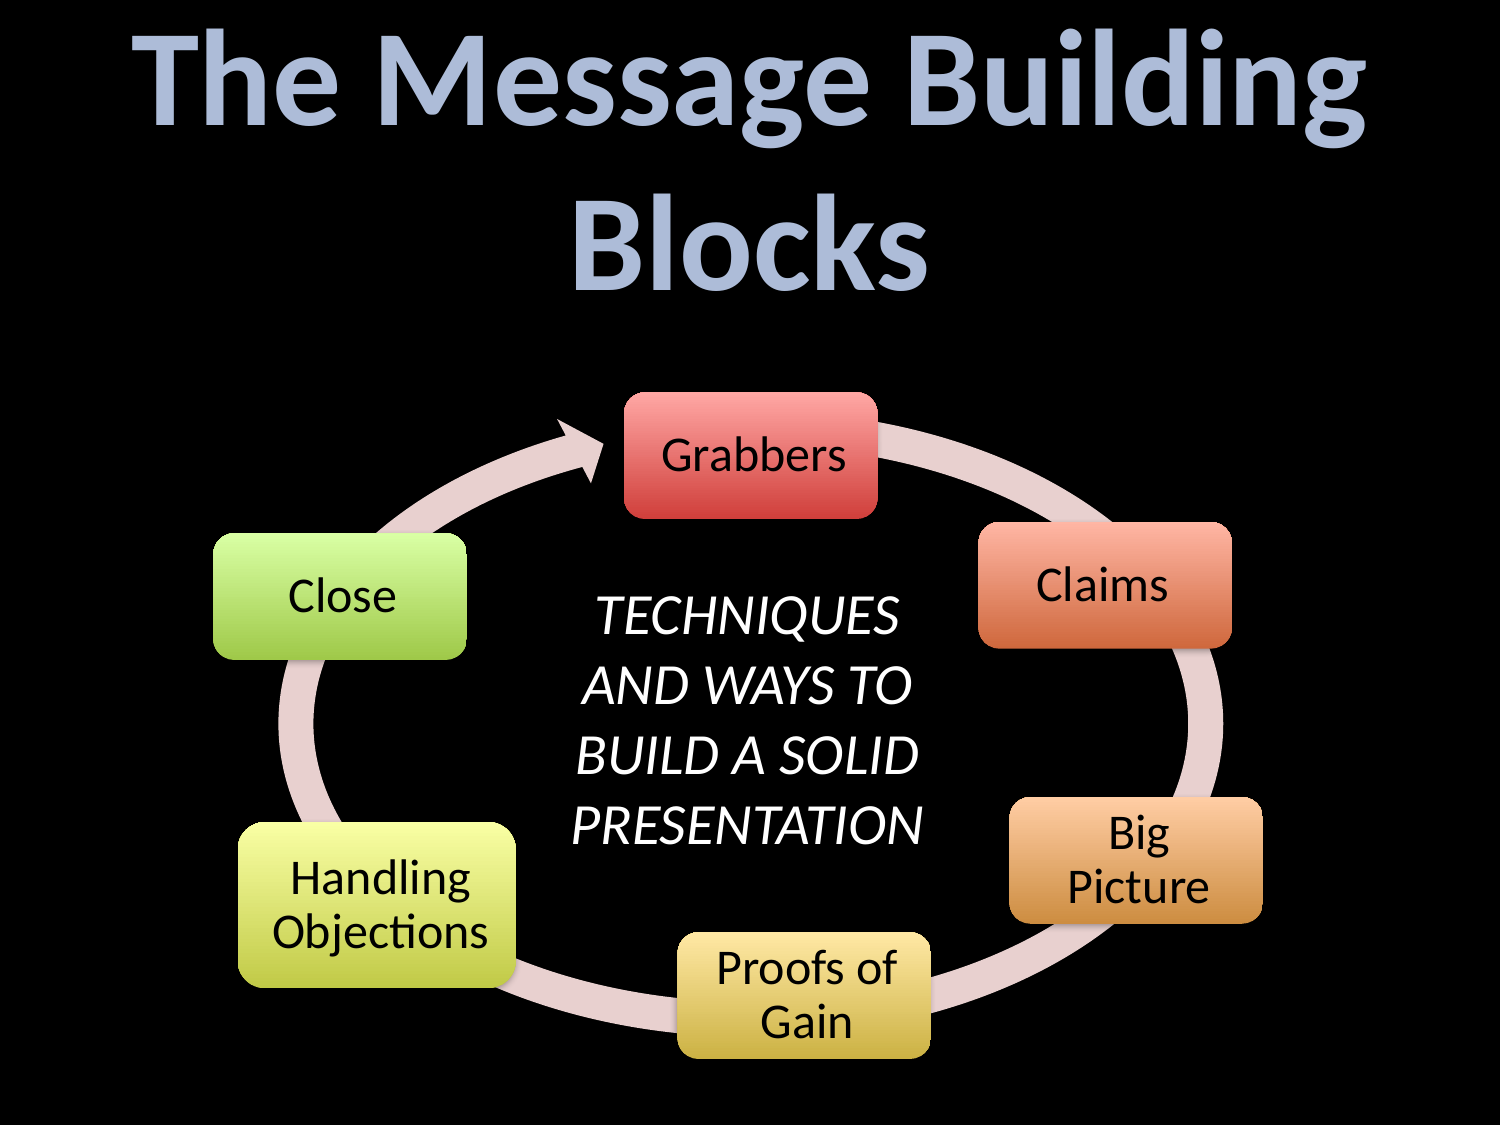

The Message Building Blocks
Grabbers
Claims
Big Picture
Proofs of Gain
Handling Objections
Close
TECHNIQUES AND WAYS TO BUILD A SOLID PRESENTATION